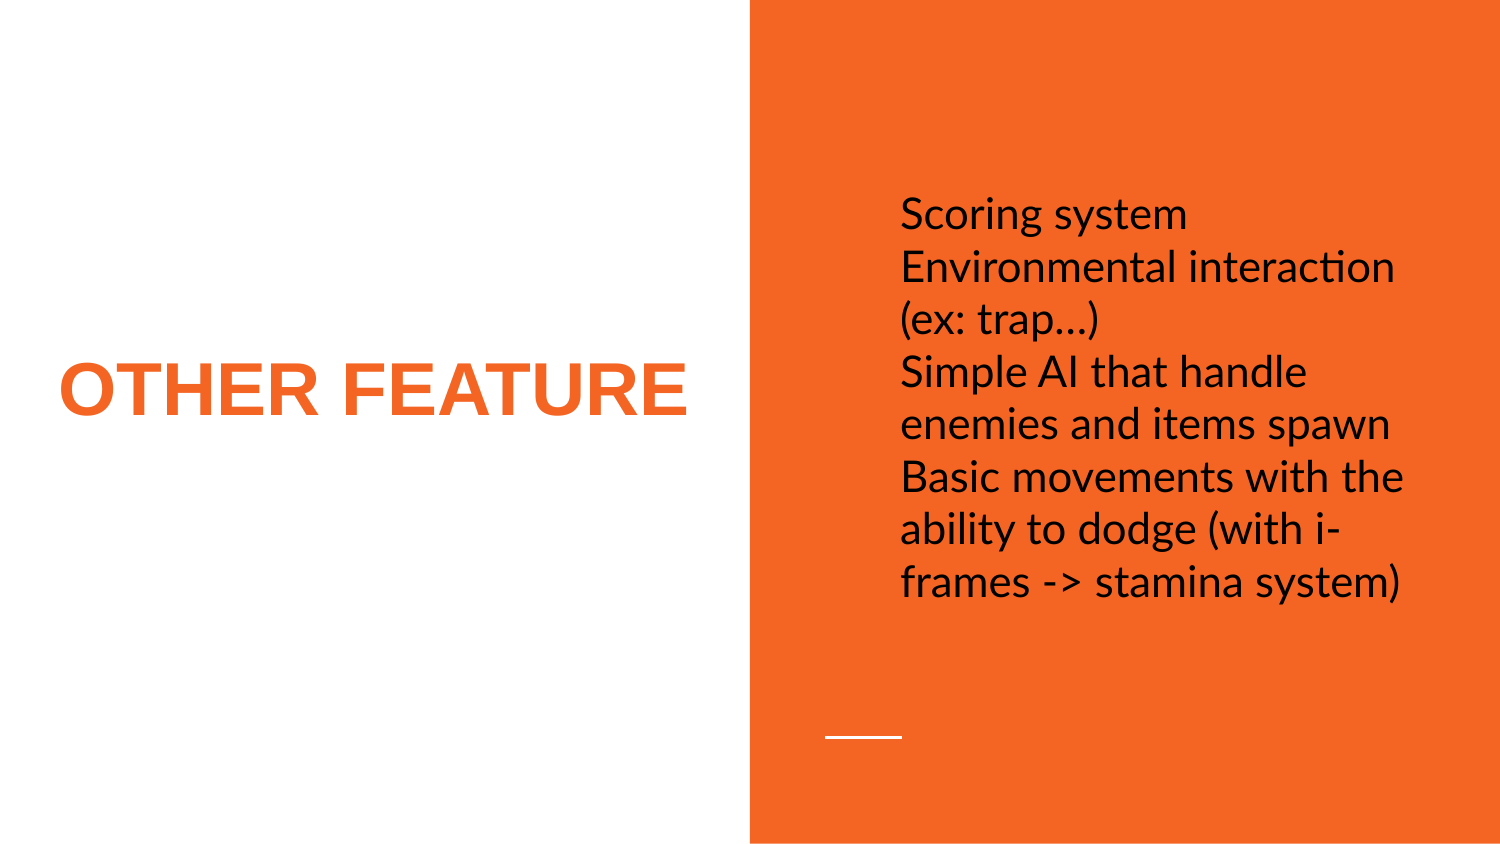

Scoring system
Environmental interaction (ex: trap…)
Simple AI that handle enemies and items spawn
Basic movements with the ability to dodge (with i-frames -> stamina system)

# OTHER FEATURE